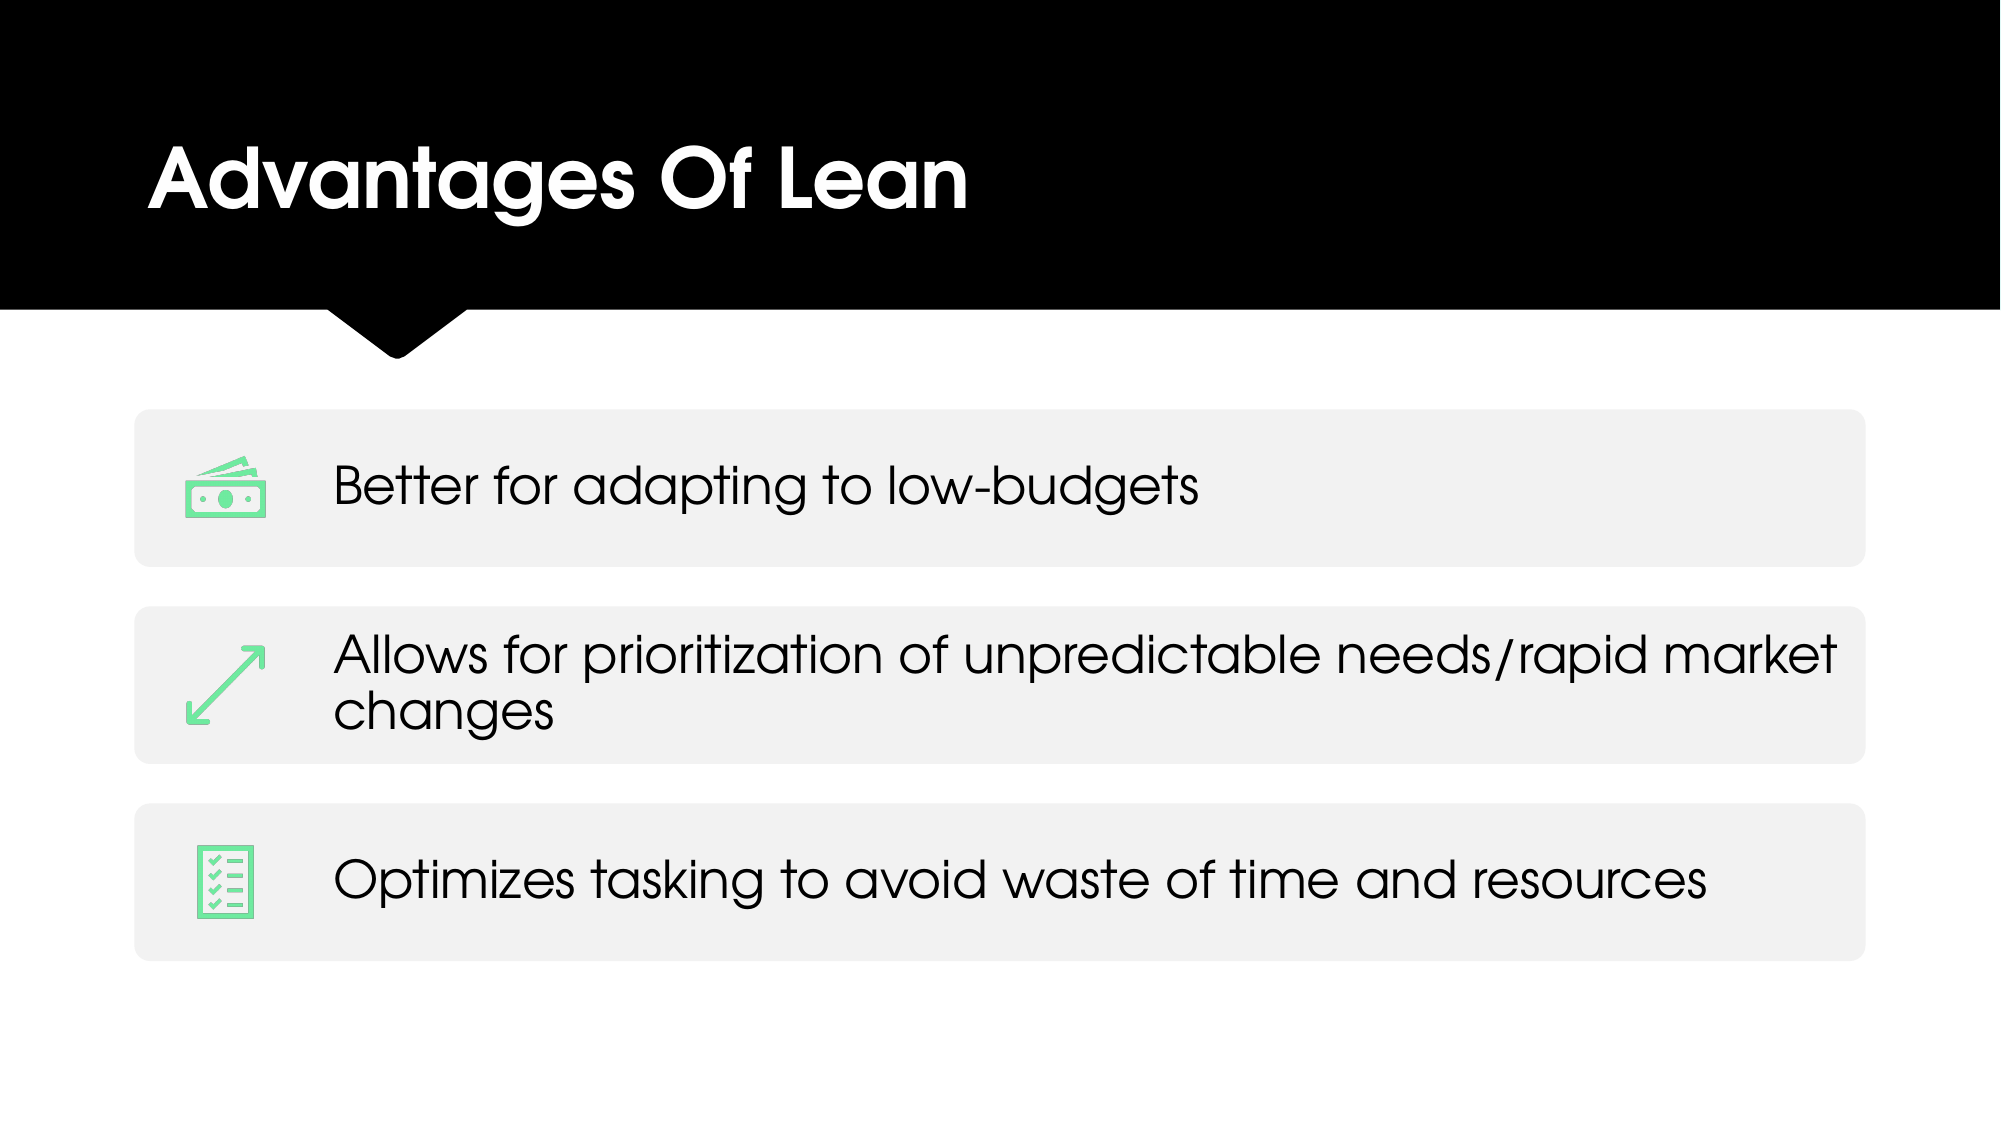

# Advantages Of Lean
Better for adapting to low-budgets
Allows for prioritization of unpredictable needs/rapid market changes
Optimizes tasking to avoid waste of time and resources